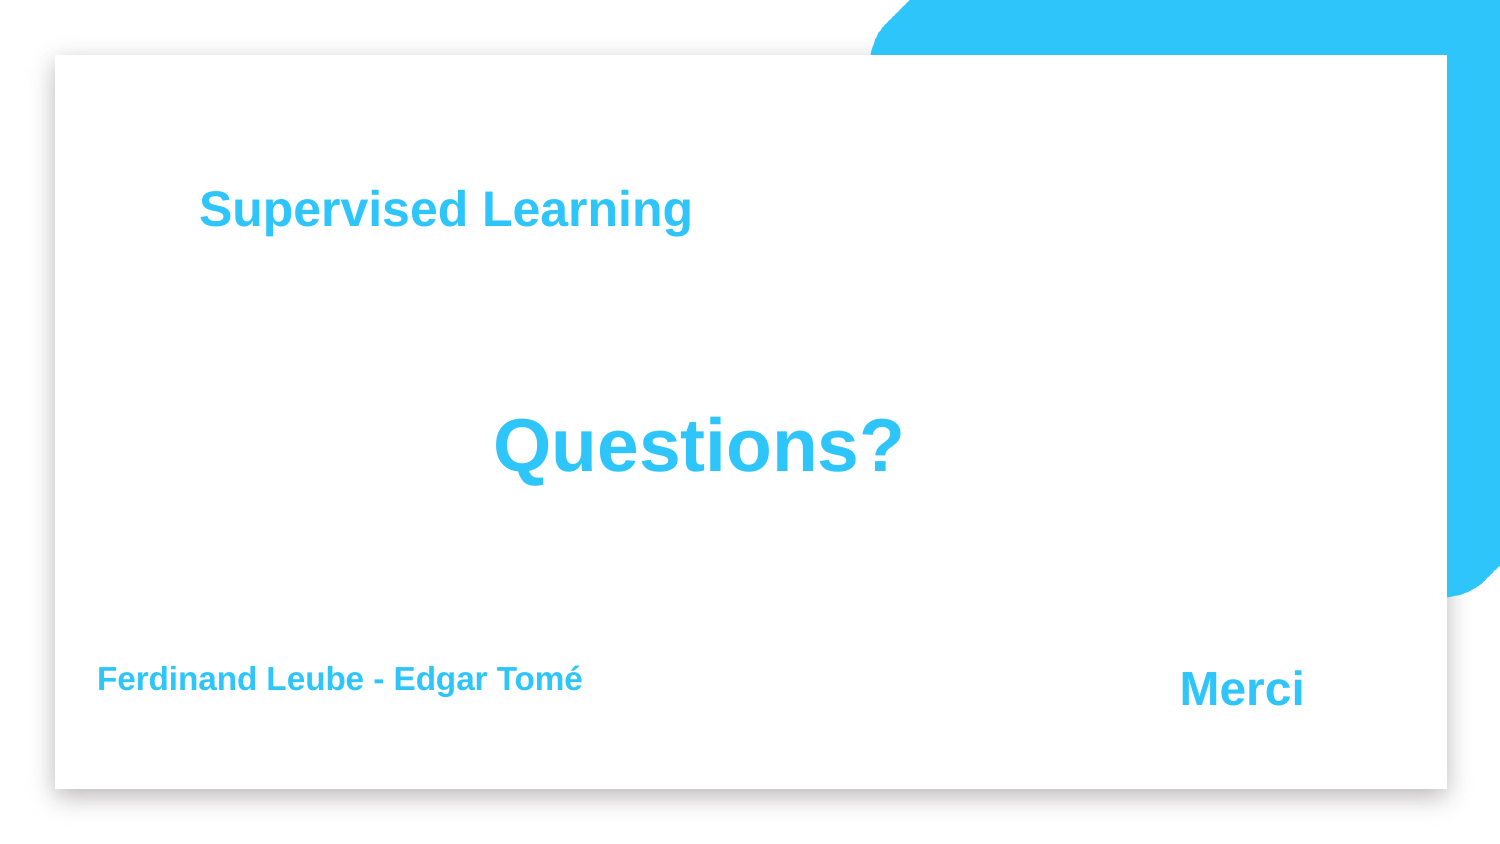

Supervised Learning
Questions?
Ferdinand Leube - Edgar Tomé
Merci